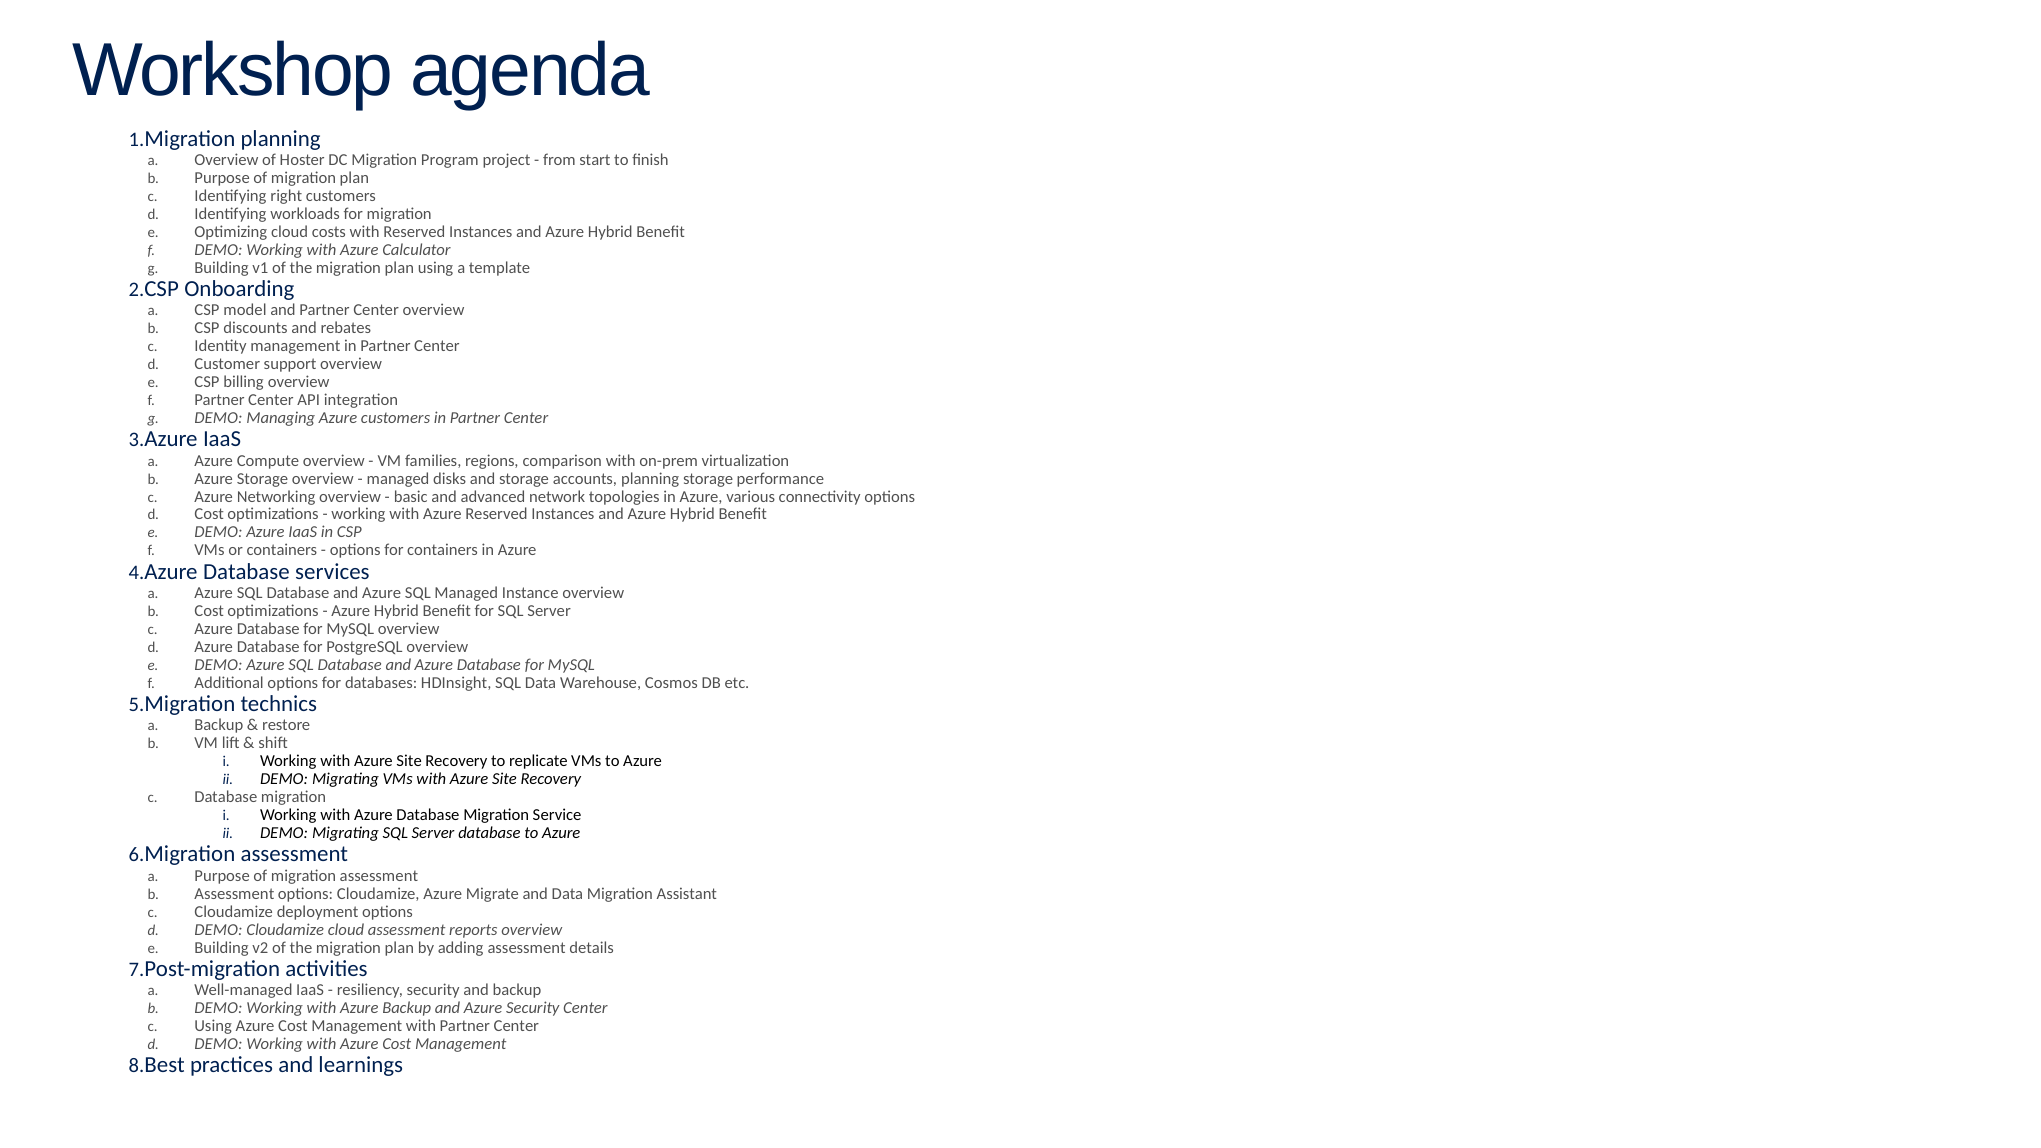

# Workshop agenda
Migration planning
Overview of Hoster DC Migration Program project - from start to finish
Purpose of migration plan
Identifying right customers
Identifying workloads for migration
Optimizing cloud costs with Reserved Instances and Azure Hybrid Benefit
DEMO: Working with Azure Calculator
Building v1 of the migration plan using a template
CSP Onboarding
CSP model and Partner Center overview
CSP discounts and rebates
Identity management in Partner Center
Customer support overview
CSP billing overview
Partner Center API integration
DEMO: Managing Azure customers in Partner Center
Azure IaaS
Azure Compute overview - VM families, regions, comparison with on-prem virtualization
Azure Storage overview - managed disks and storage accounts, planning storage performance
Azure Networking overview - basic and advanced network topologies in Azure, various connectivity options
Cost optimizations - working with Azure Reserved Instances and Azure Hybrid Benefit
DEMO: Azure IaaS in CSP
VMs or containers - options for containers in Azure
Azure Database services
Azure SQL Database and Azure SQL Managed Instance overview
Cost optimizations - Azure Hybrid Benefit for SQL Server
Azure Database for MySQL overview
Azure Database for PostgreSQL overview
DEMO: Azure SQL Database and Azure Database for MySQL
Additional options for databases: HDInsight, SQL Data Warehouse, Cosmos DB etc.
Migration technics
Backup & restore
VM lift & shift
Working with Azure Site Recovery to replicate VMs to Azure
DEMO: Migrating VMs with Azure Site Recovery
Database migration
Working with Azure Database Migration Service
DEMO: Migrating SQL Server database to Azure
Migration assessment
Purpose of migration assessment
Assessment options: Cloudamize, Azure Migrate and Data Migration Assistant
Cloudamize deployment options
DEMO: Cloudamize cloud assessment reports overview
Building v2 of the migration plan by adding assessment details
Post-migration activities
Well-managed IaaS - resiliency, security and backup
DEMO: Working with Azure Backup and Azure Security Center
Using Azure Cost Management with Partner Center
DEMO: Working with Azure Cost Management
Best practices and learnings